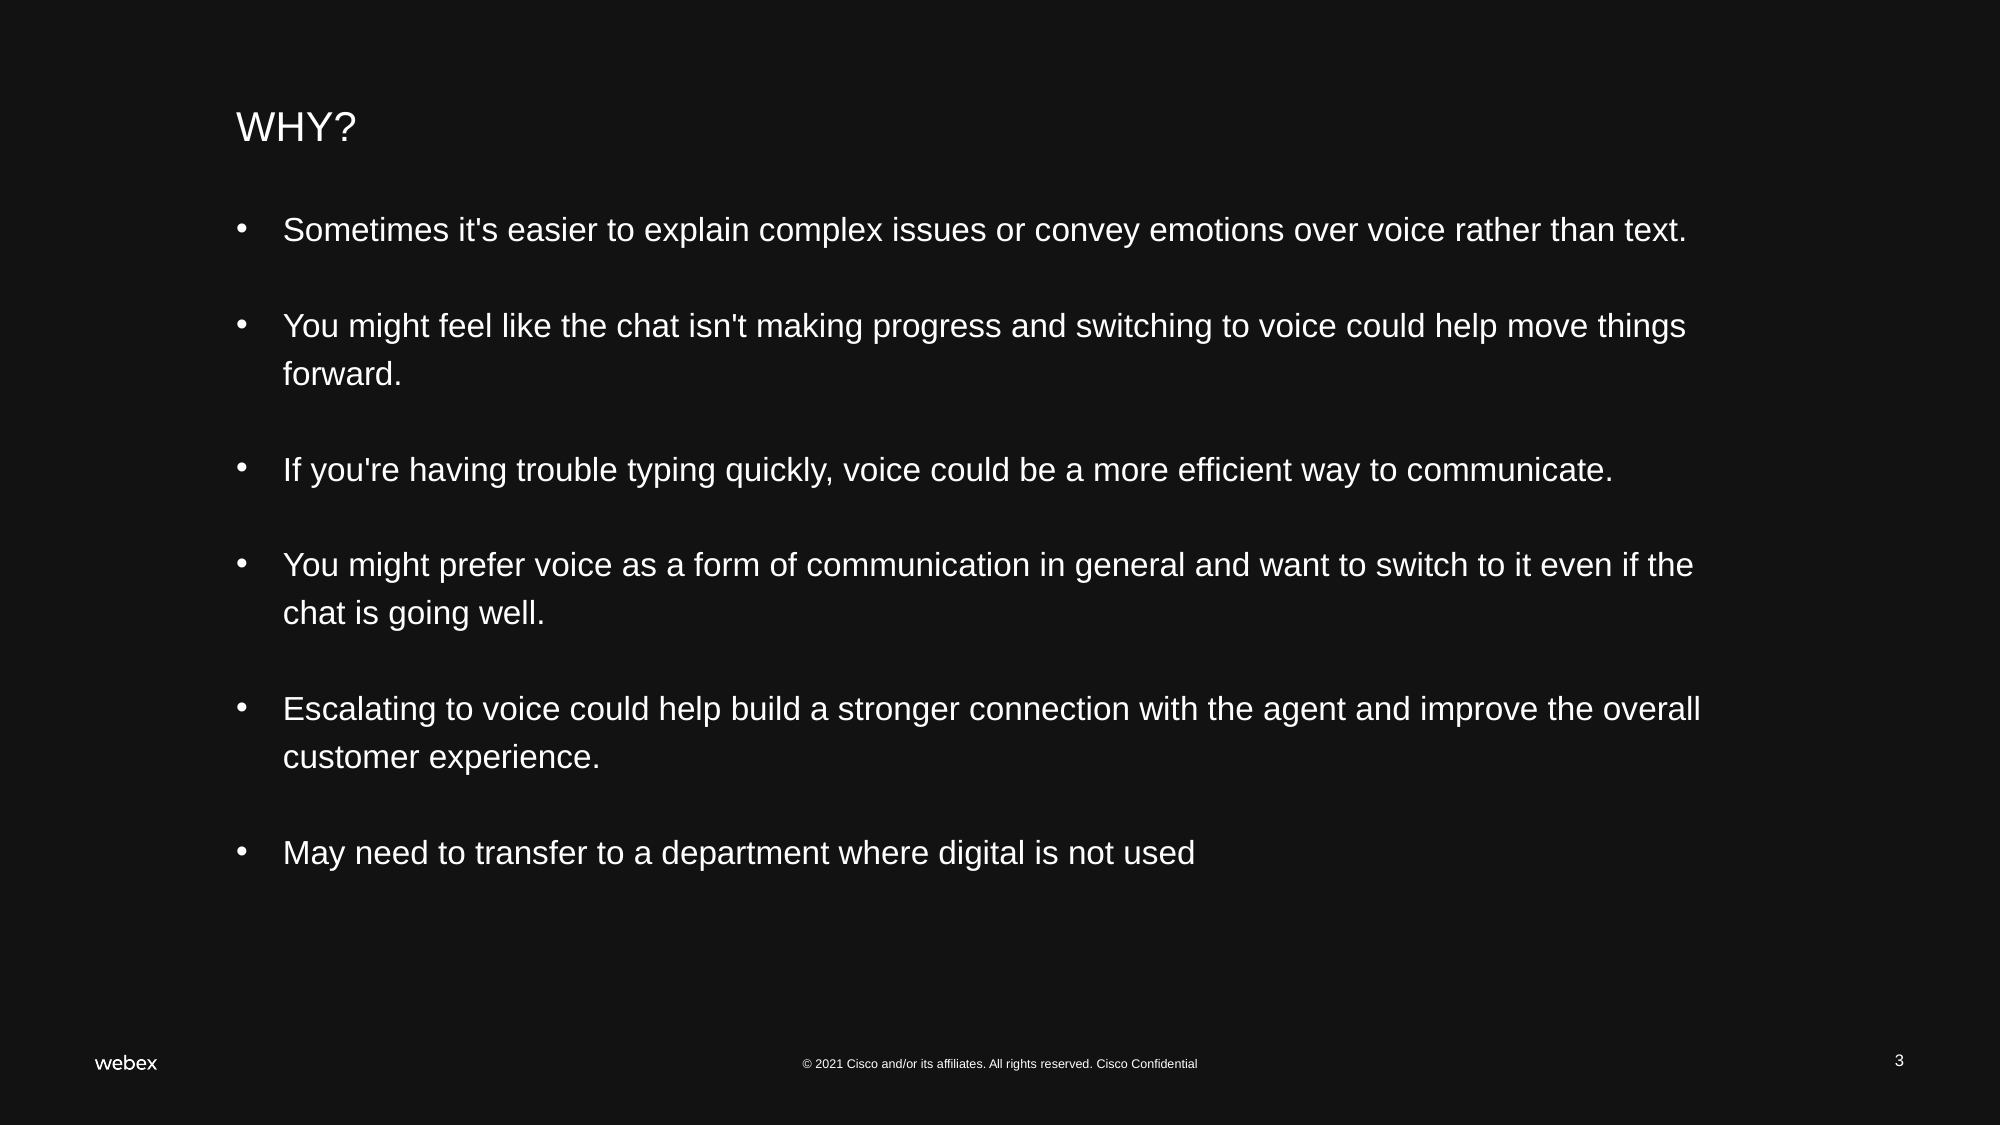

WHY?
Sometimes it's easier to explain complex issues or convey emotions over voice rather than text.

You might feel like the chat isn't making progress and switching to voice could help move things forward.

If you're having trouble typing quickly, voice could be a more efficient way to communicate.

You might prefer voice as a form of communication in general and want to switch to it even if the chat is going well.

Escalating to voice could help build a stronger connection with the agent and improve the overall customer experience.

May need to transfer to a department where digital is not used
3